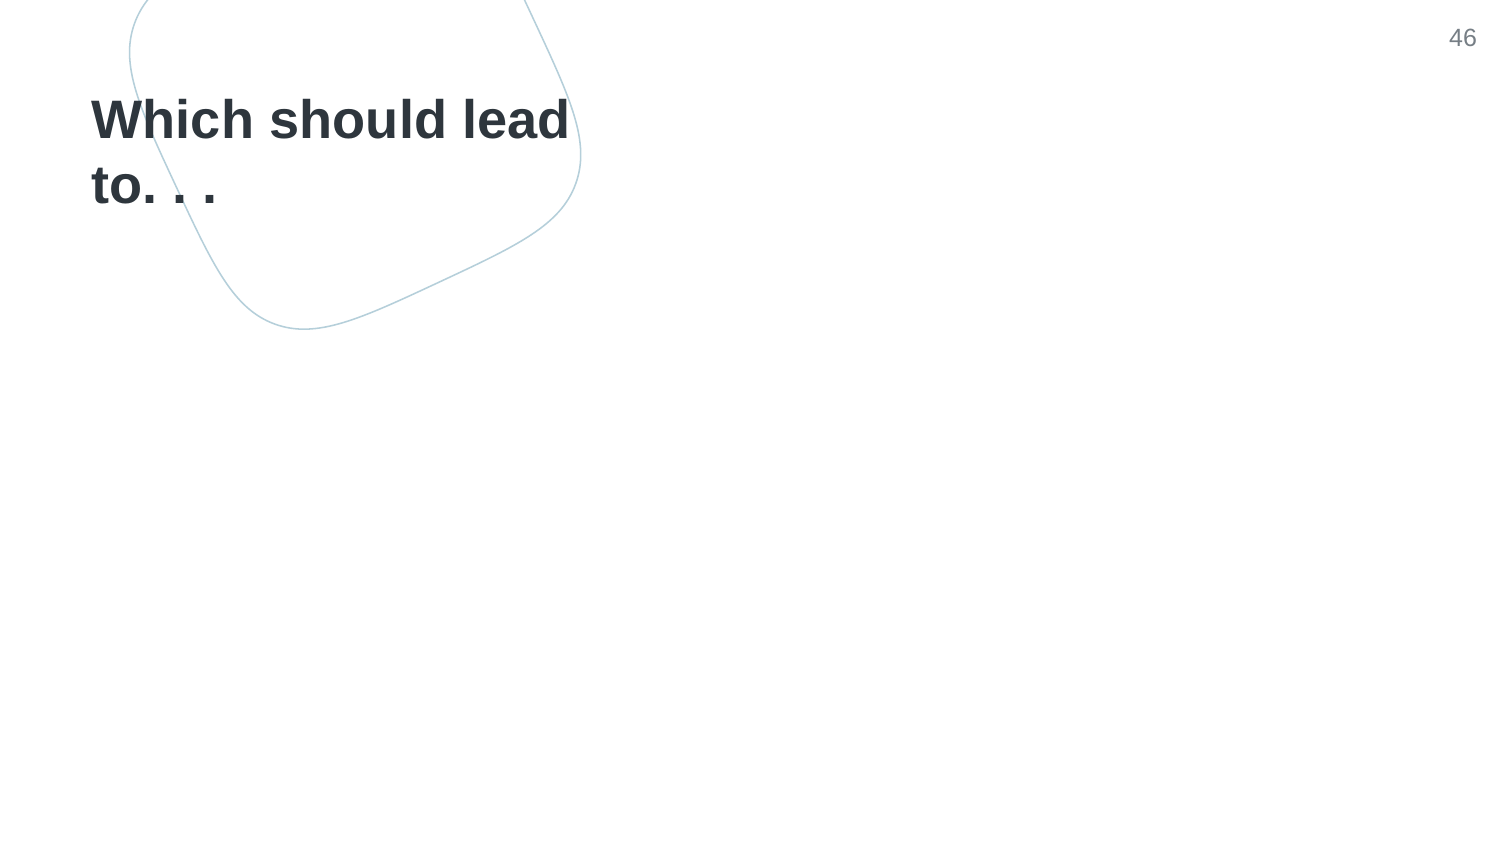

46
# Which should lead to. . .